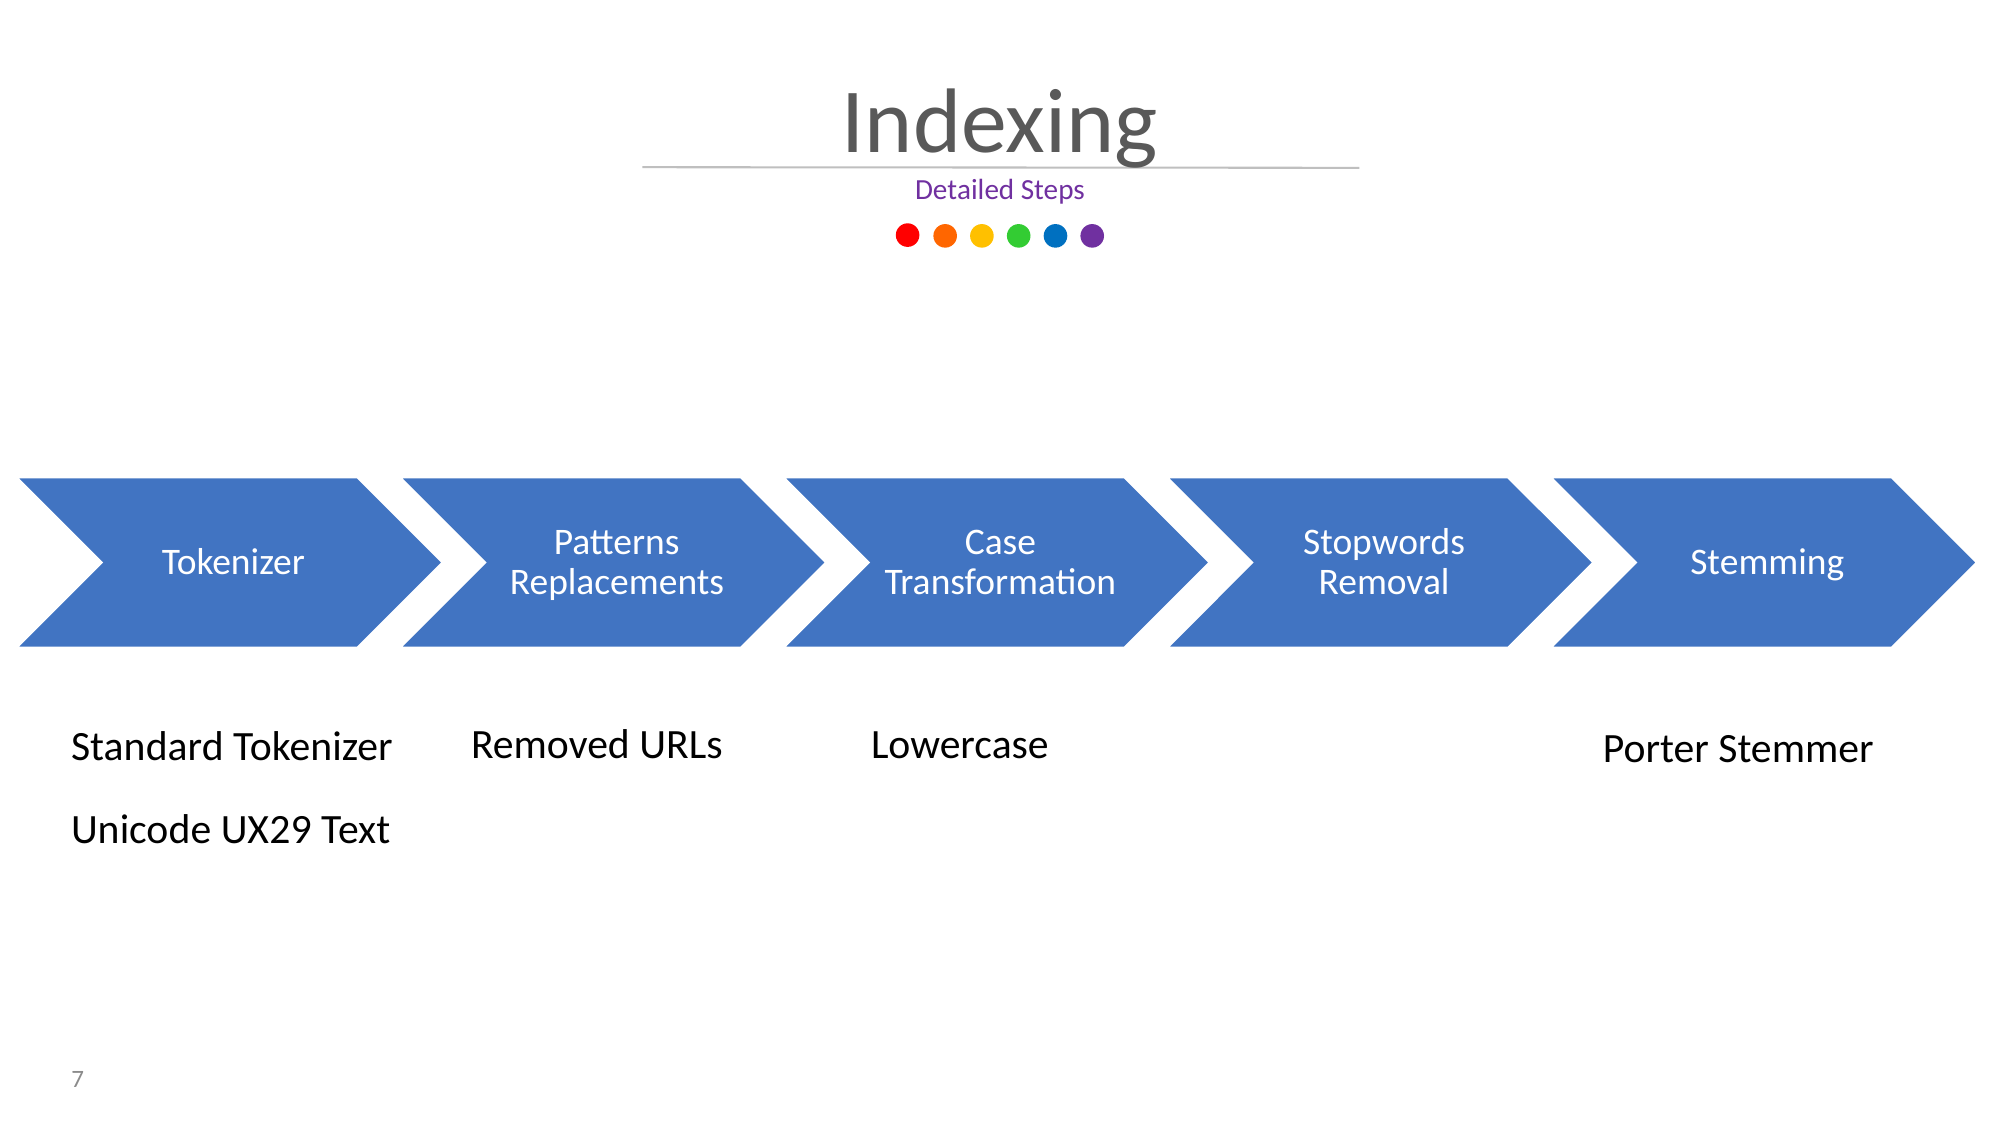

Tokenizer
Patterns Replacements
Case Transformation
Stopwords Removal
Stemming
# Indexing
Detailed Steps
Removed URLs
Lowercase
Standard Tokenizer
Porter Stemmer
Unicode UX29 Text
7